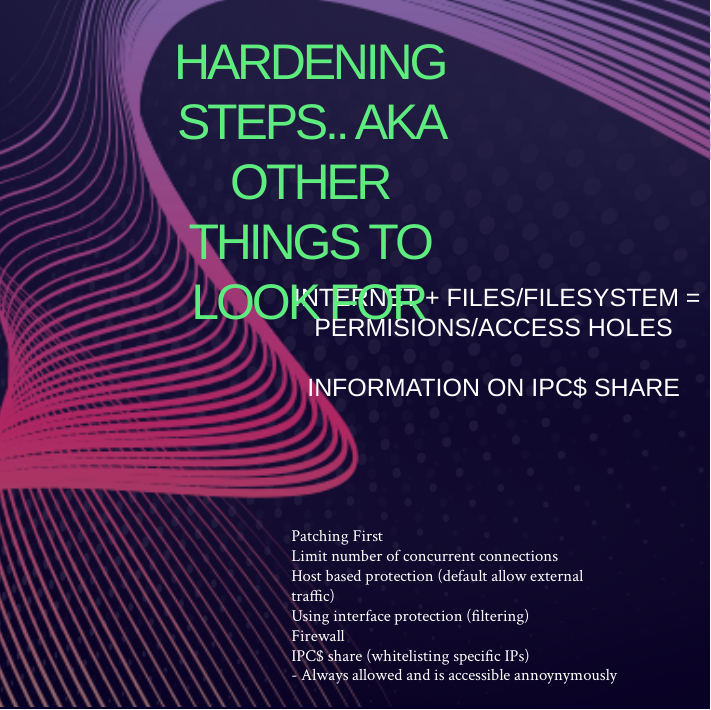

# Hardening steps.. Aka other things to look for
 Internet + Files/Filesystem = PERMISIONS/ACCEss holes

Information on iPC$ share

Patching First
Limit number of concurrent connections
Host based protection (default allow external traffic)
Using interface protection (filtering)
Firewall
IPC$ share (whitelisting specific IPs)
- Always allowed and is accessible annoynymously